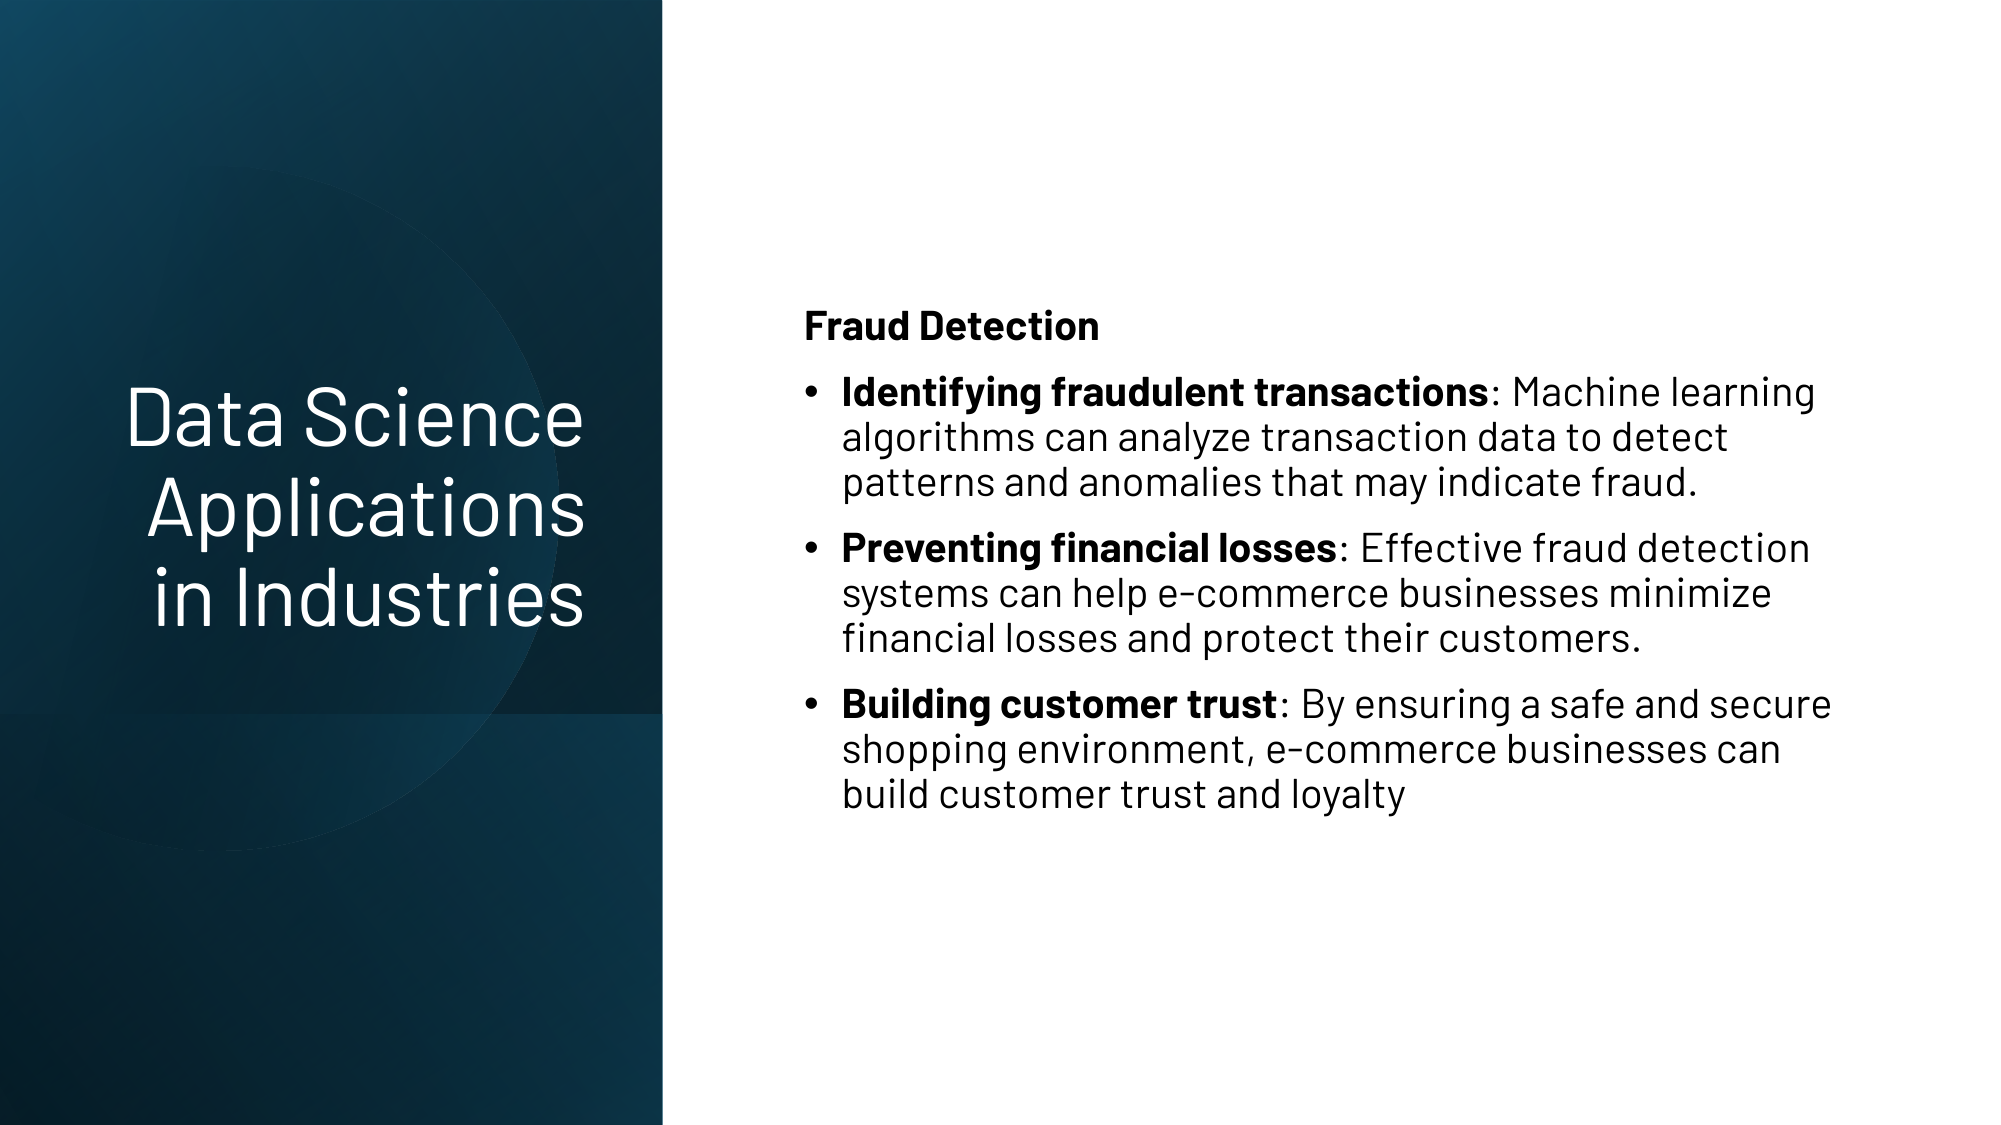

# Data Science Applications in Industries
Fraud Detection
Identifying fraudulent transactions: Machine learning algorithms can analyze transaction data to detect patterns and anomalies that may indicate fraud.
Preventing financial losses: Effective fraud detection systems can help e-commerce businesses minimize financial losses and protect their customers.
Building customer trust: By ensuring a safe and secure shopping environment, e-commerce businesses can build customer trust and loyalty